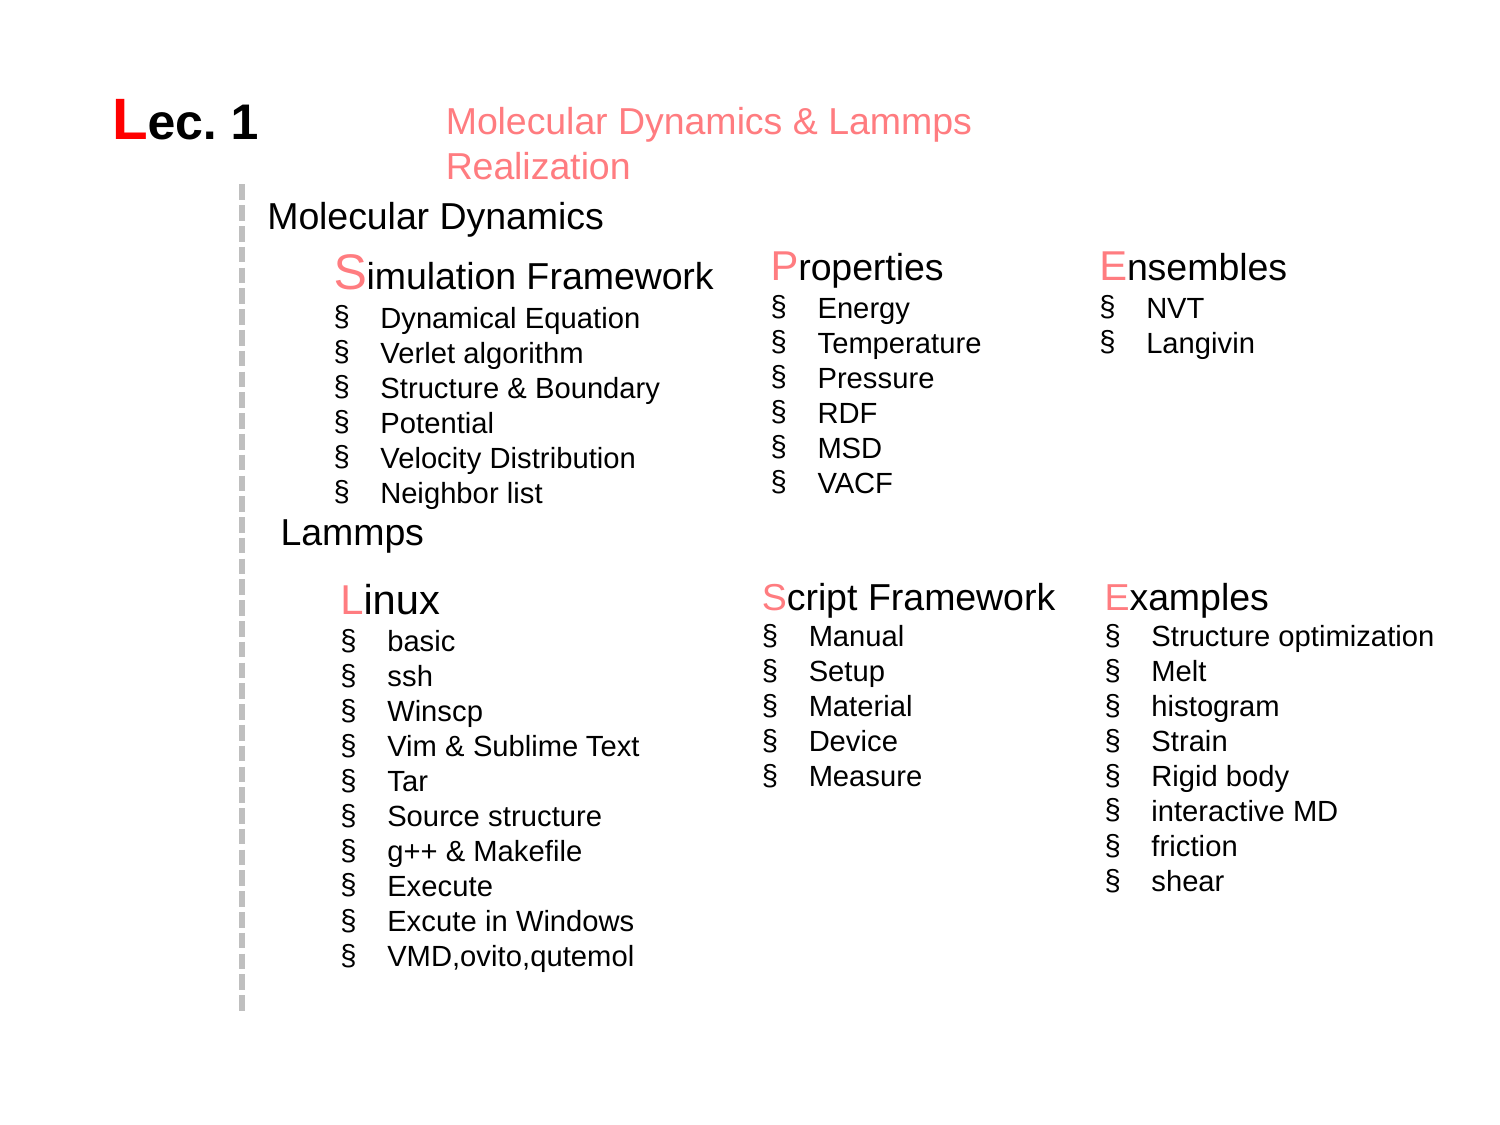

Lec. 1
Molecular Dynamics & Lammps Realization
Molecular Dynamics
Simulation Framework
Dynamical Equation
Verlet algorithm
Structure & Boundary
Potential
Velocity Distribution
Neighbor list
Properties
Energy
Temperature
Pressure
RDF
MSD
VACF
Ensembles
NVT
Langivin
Lammps
Linux
basic
ssh
Winscp
Vim & Sublime Text
Tar
Source structure
g++ & Makefile
Execute
Excute in Windows
VMD,ovito,qutemol
Script Framework
Manual
Setup
Material
Device
Measure
Examples
Structure optimization
Melt
histogram
Strain
Rigid body
interactive MD
friction
shear